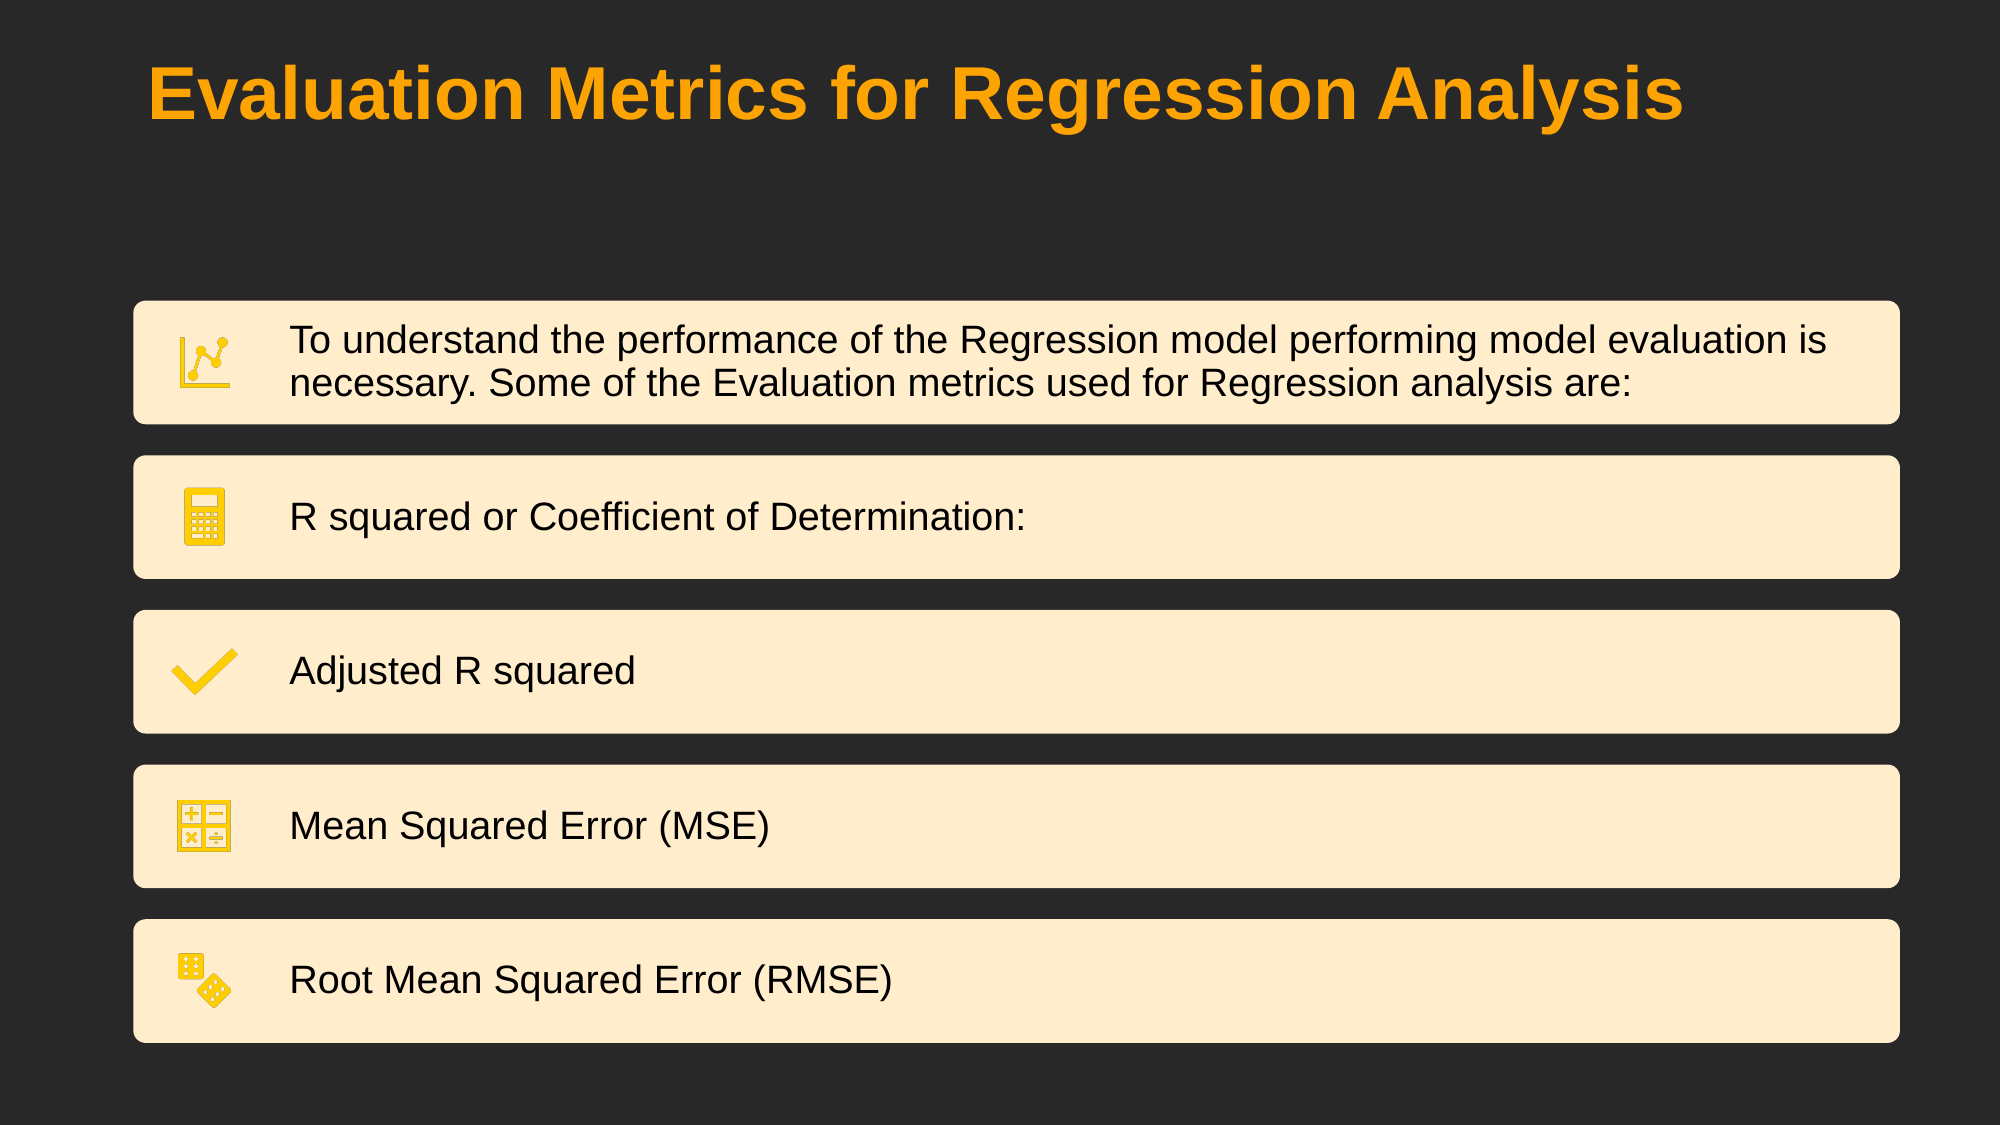

# Evaluation Metrics for Regression Analysis

To understand the performance of the Regression model performing model evaluation is necessary. Some of the Evaluation metrics used for Regression analysis are:
R squared or Coefficient of Determination:
Adjusted R squared
Mean Squared Error (MSE)
Root Mean Squared Error (RMSE)